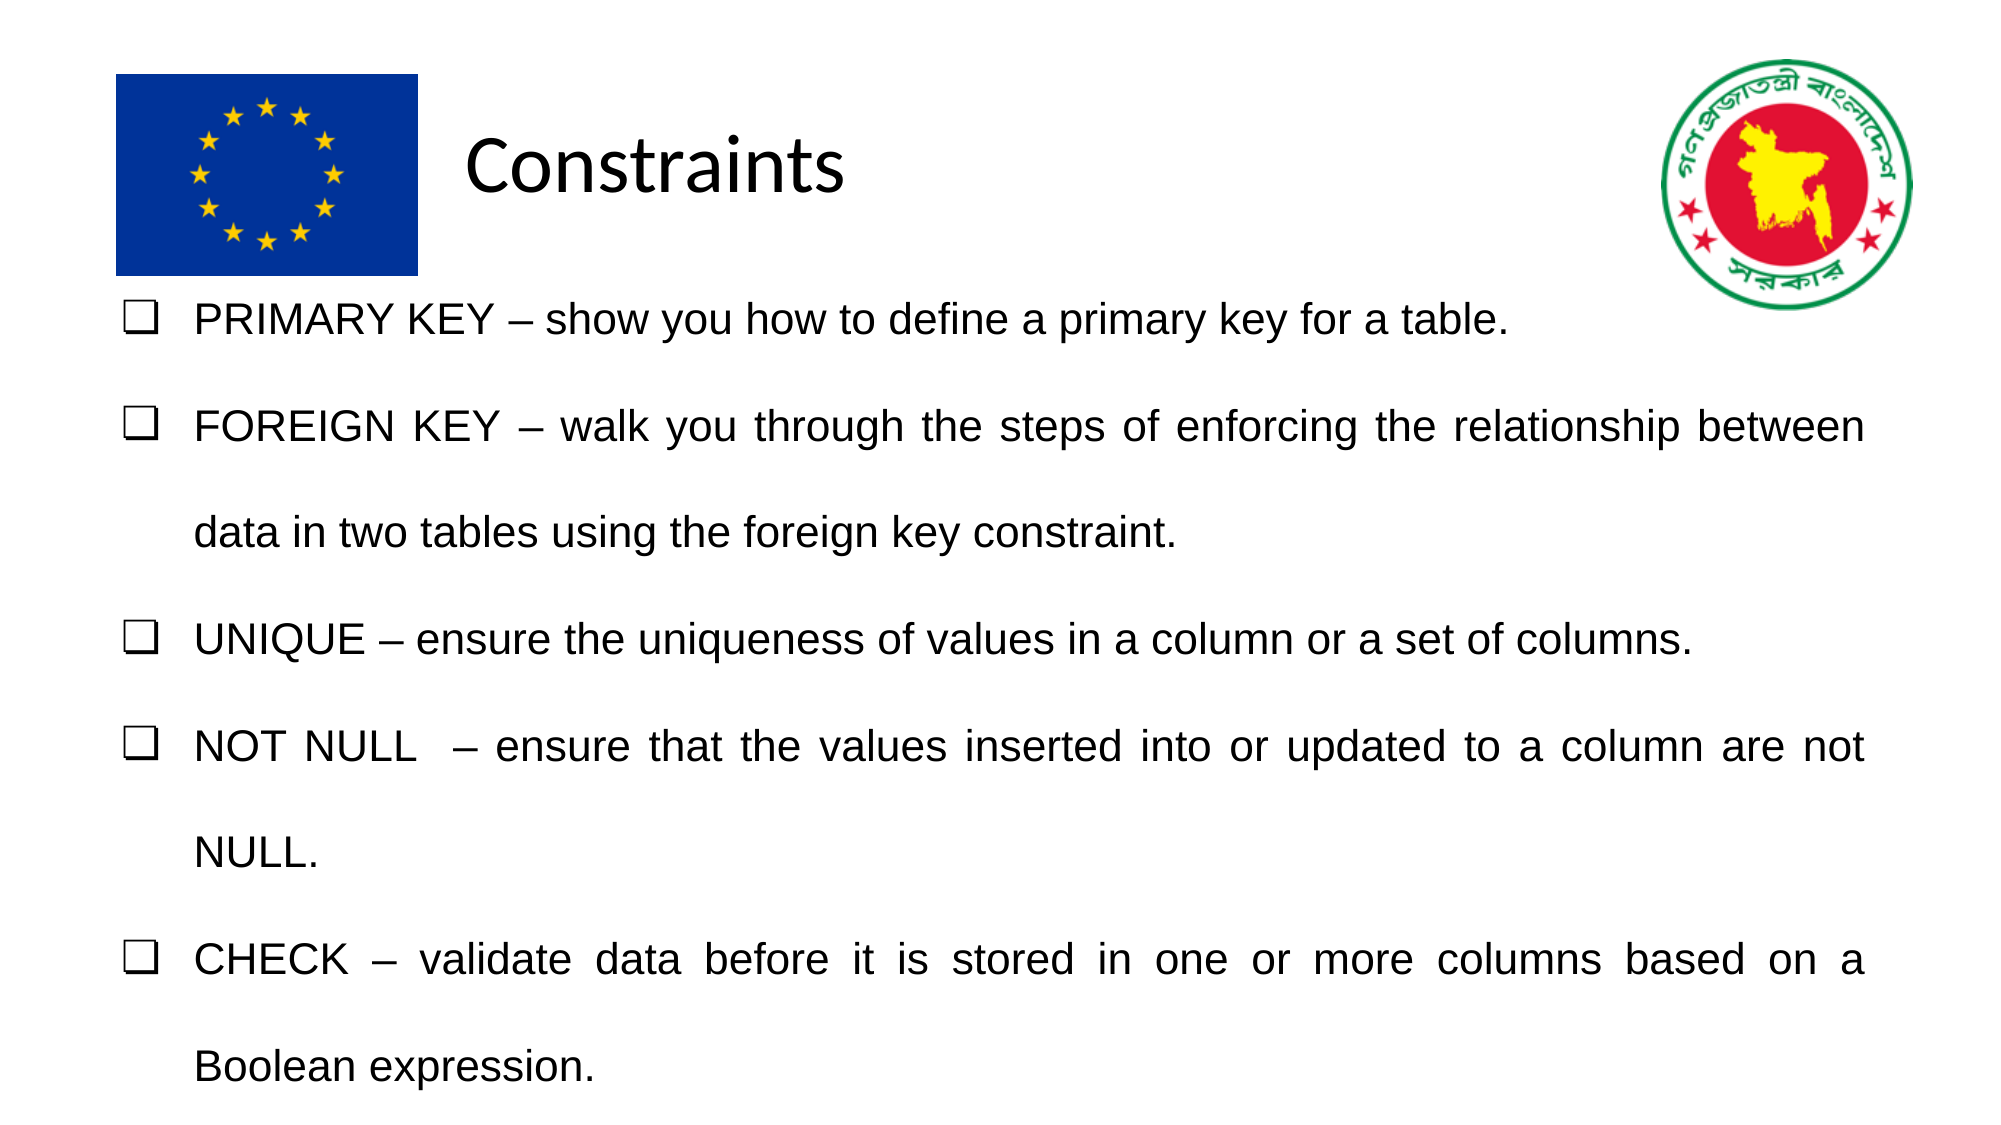

# Constraints
PRIMARY KEY – show you how to define a primary key for a table.
FOREIGN KEY – walk you through the steps of enforcing the relationship between data in two tables using the foreign key constraint.
UNIQUE – ensure the uniqueness of values in a column or a set of columns.
NOT NULL  – ensure that the values inserted into or updated to a column are not NULL.
CHECK – validate data before it is stored in one or more columns based on a Boolean expression.